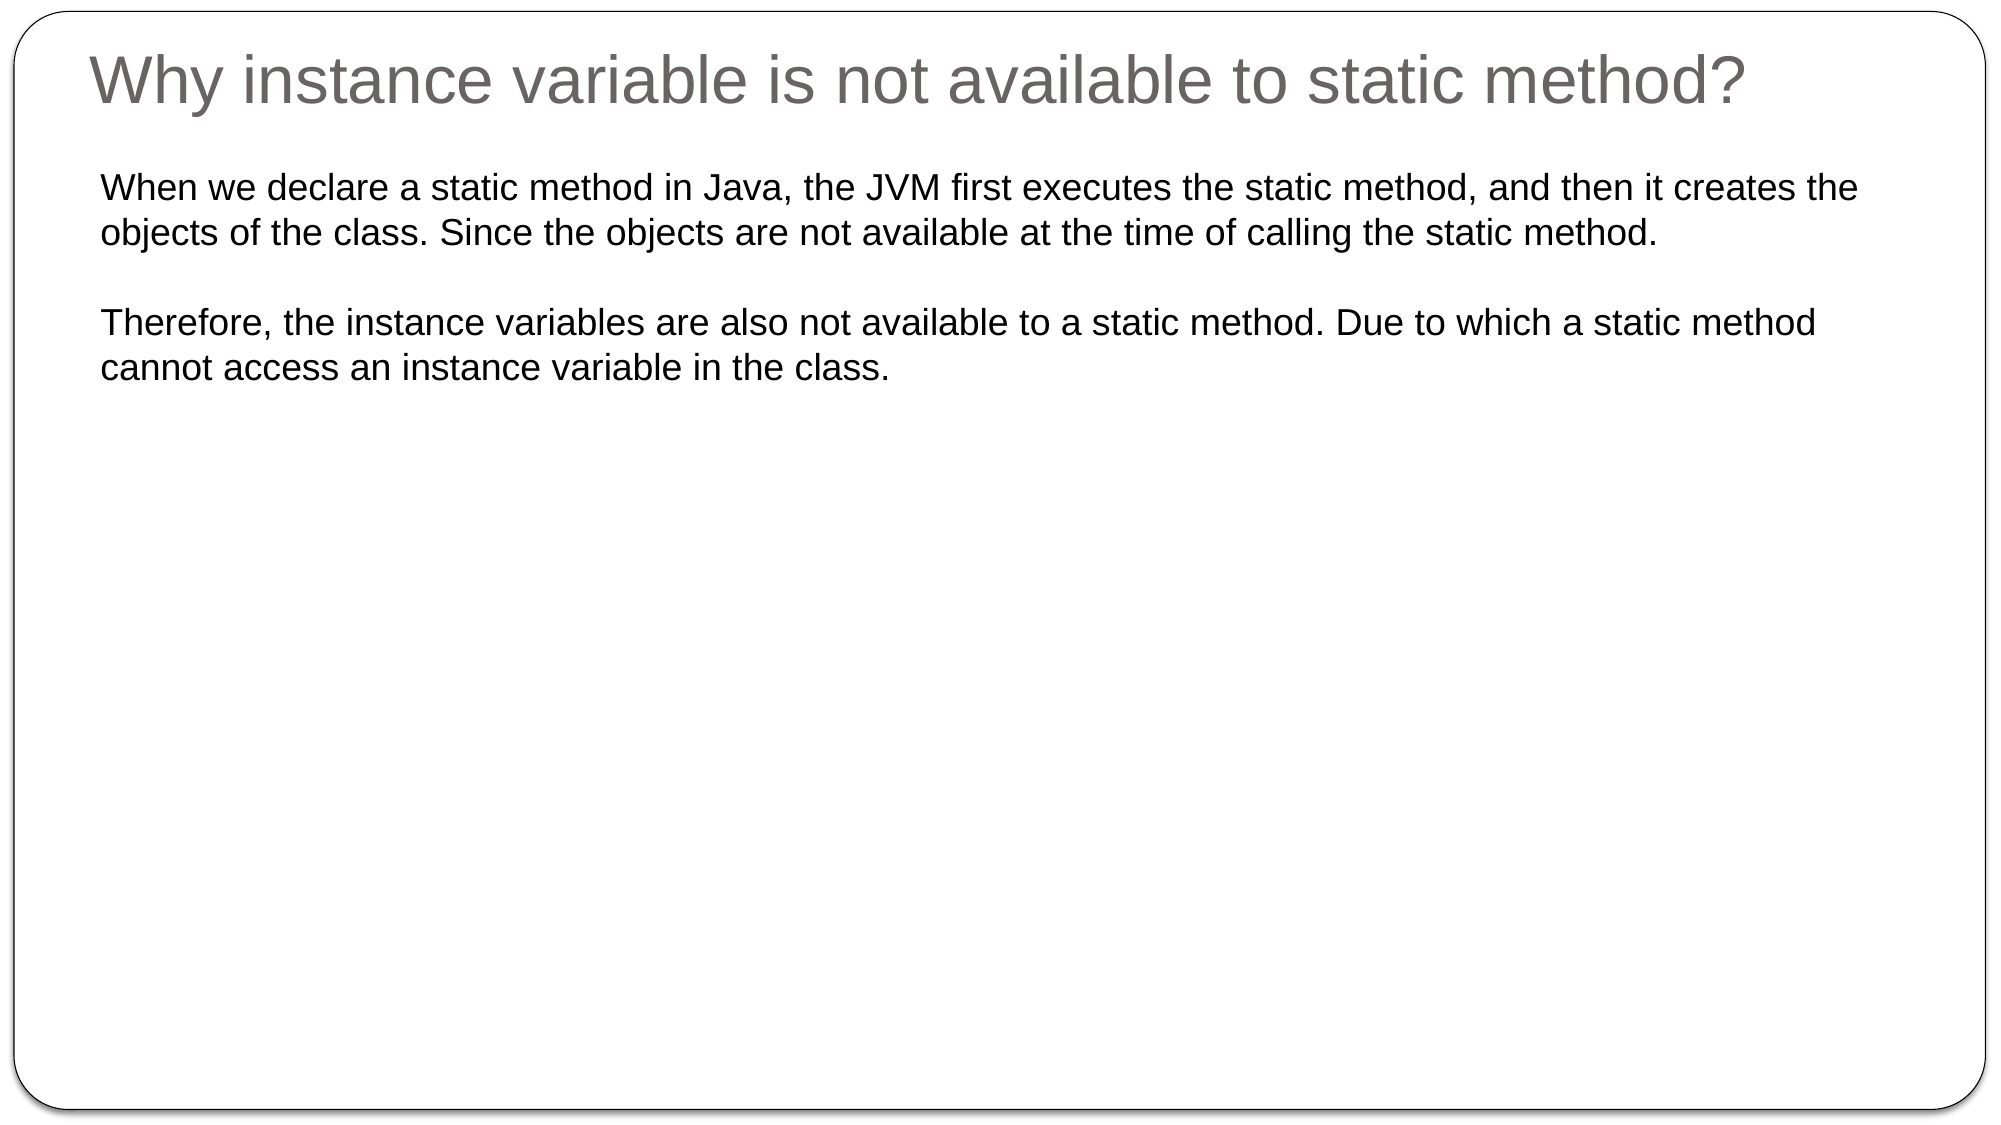

# Why instance variable is not available to static method?
When we declare a static method in Java, the JVM first executes the static method, and then it creates the objects of the class. Since the objects are not available at the time of calling the static method.

Therefore, the instance variables are also not available to a static method. Due to which a static method cannot access an instance variable in the class.